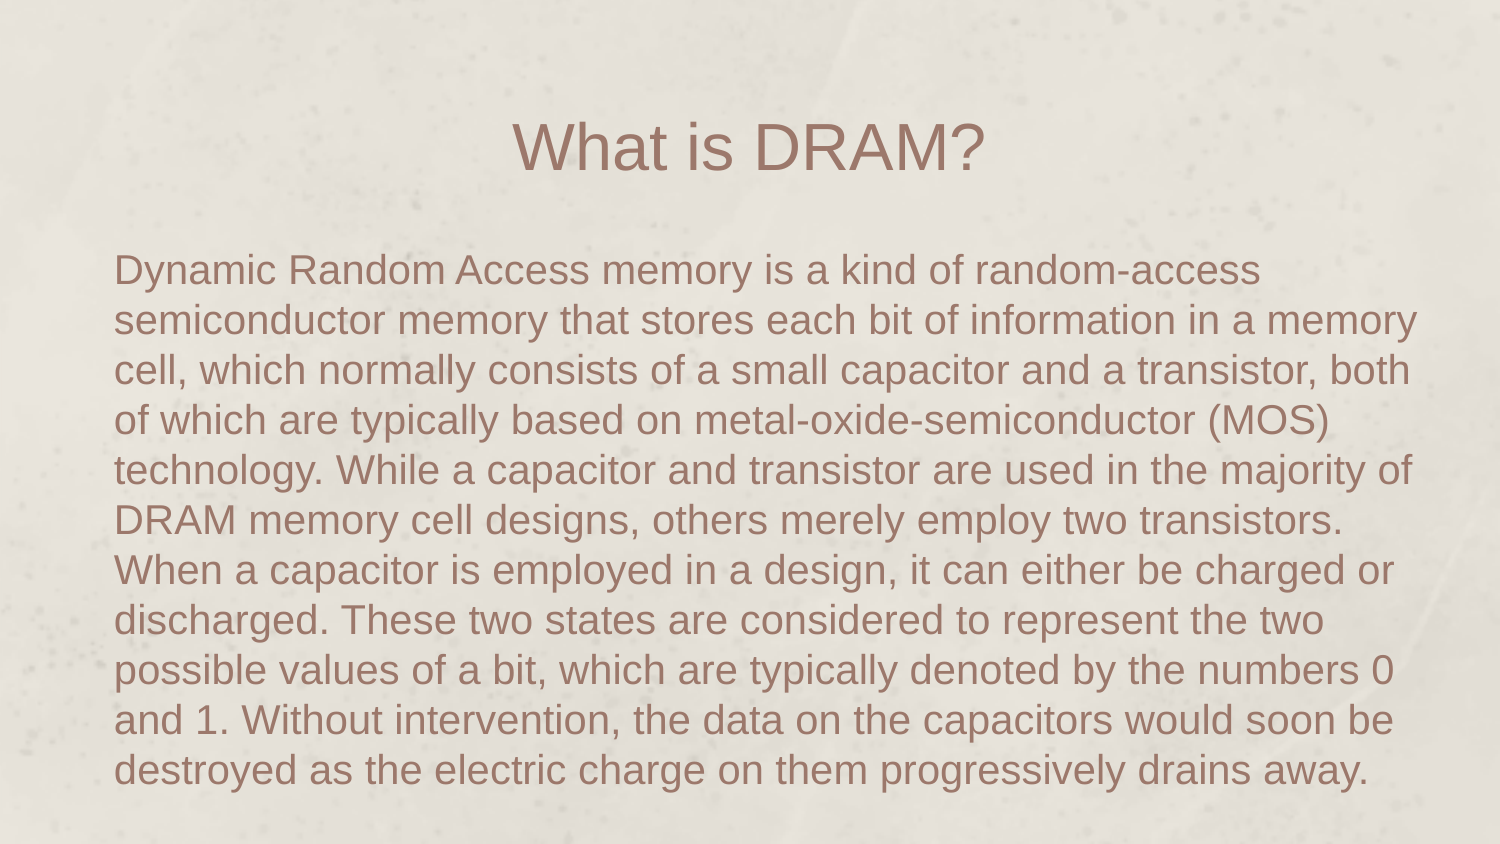

# What is DRAM?
Dynamic Random Access memory is a kind of random-access semiconductor memory that stores each bit of information in a memory cell, which normally consists of a small capacitor and a transistor, both of which are typically based on metal-oxide-semiconductor (MOS) technology. While a capacitor and transistor are used in the majority of DRAM memory cell designs, others merely employ two transistors. When a capacitor is employed in a design, it can either be charged or discharged. These two states are considered to represent the two possible values of a bit, which are typically denoted by the numbers 0 and 1. Without intervention, the data on the capacitors would soon be destroyed as the electric charge on them progressively drains away.